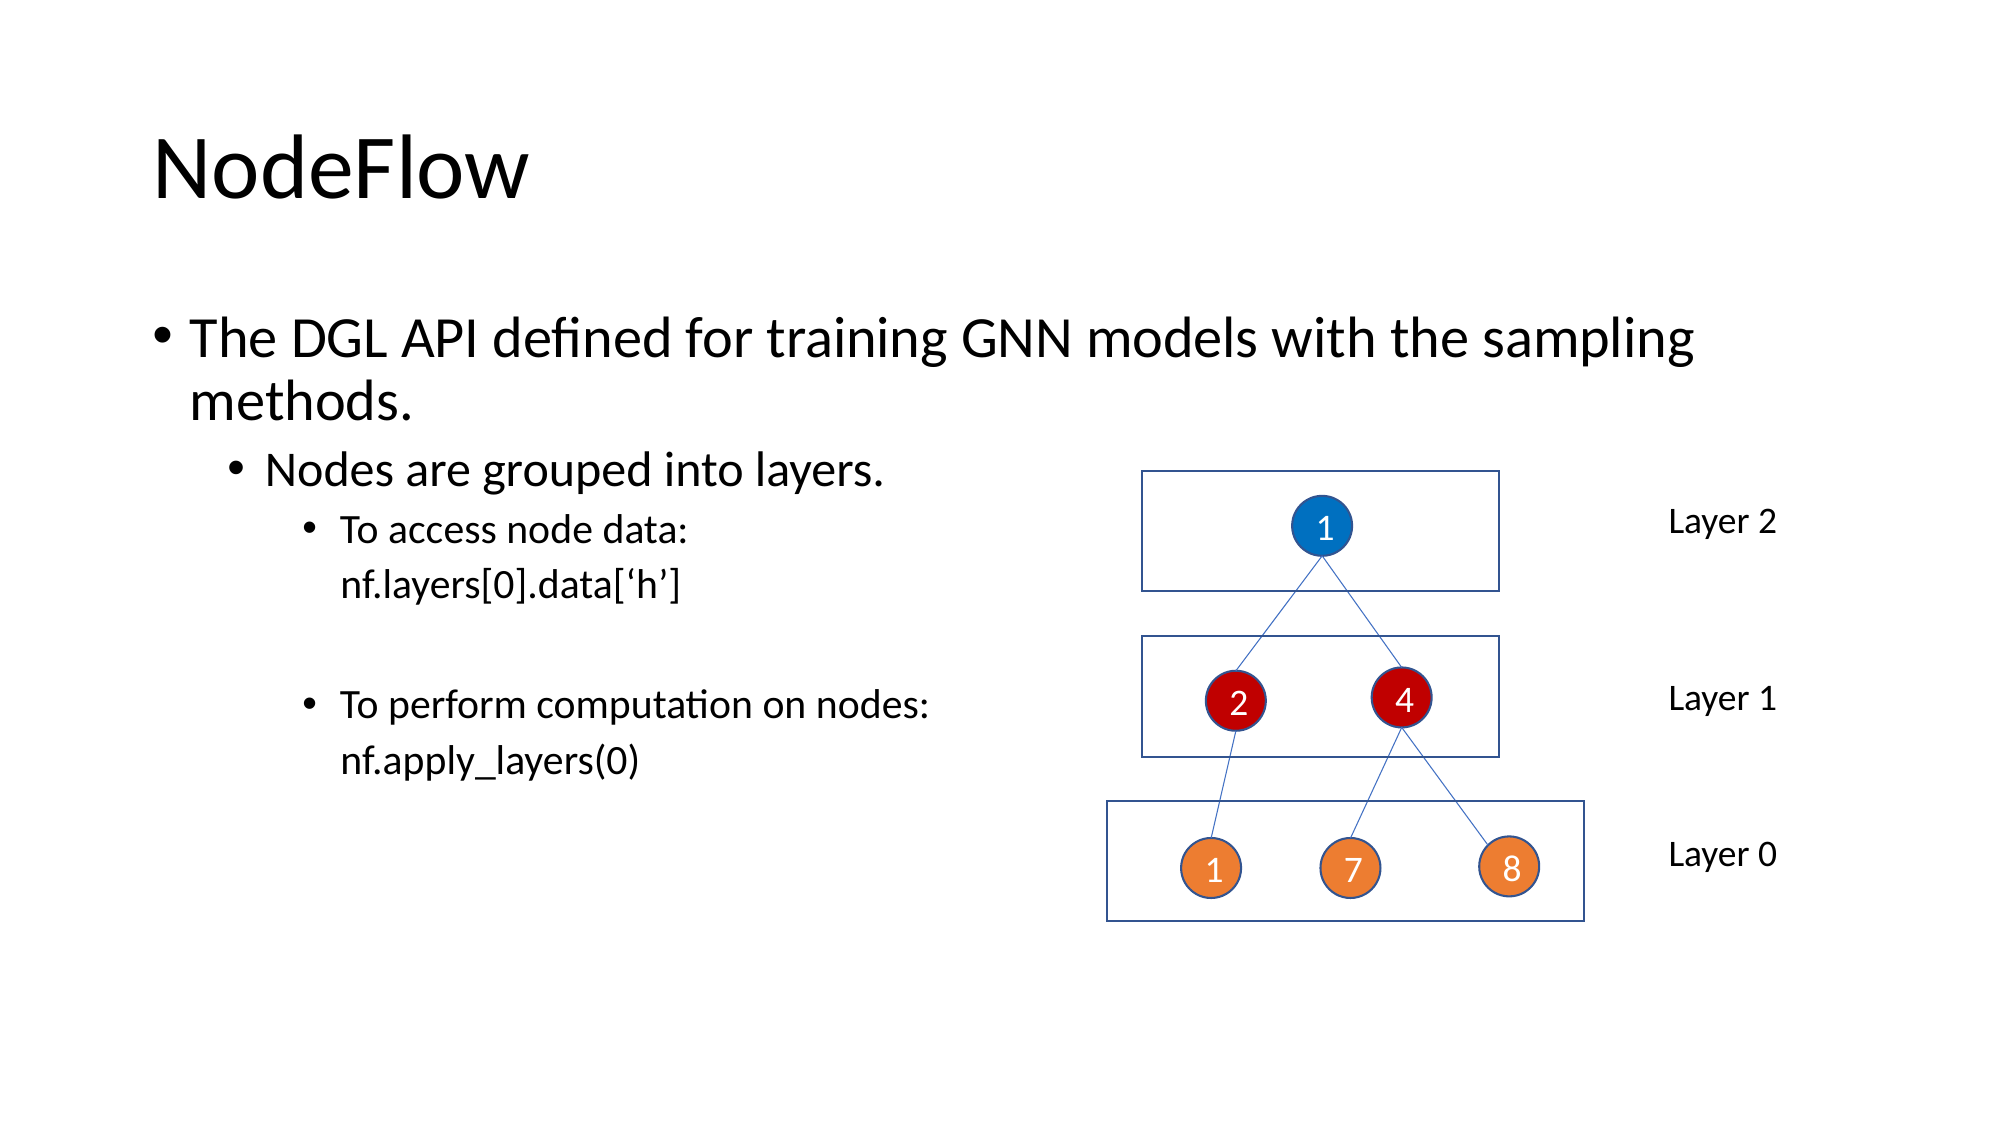

# NodeFlow
The DGL API defined for training GNN models with the sampling methods.
Nodes are grouped into layers.
To access node data:
    nf.layers[0].data[‘h’]

To perform computation on nodes:
    nf.apply_layers(0)

Layer 2
1

Layer 1
4
2

Layer 0
8
1
7